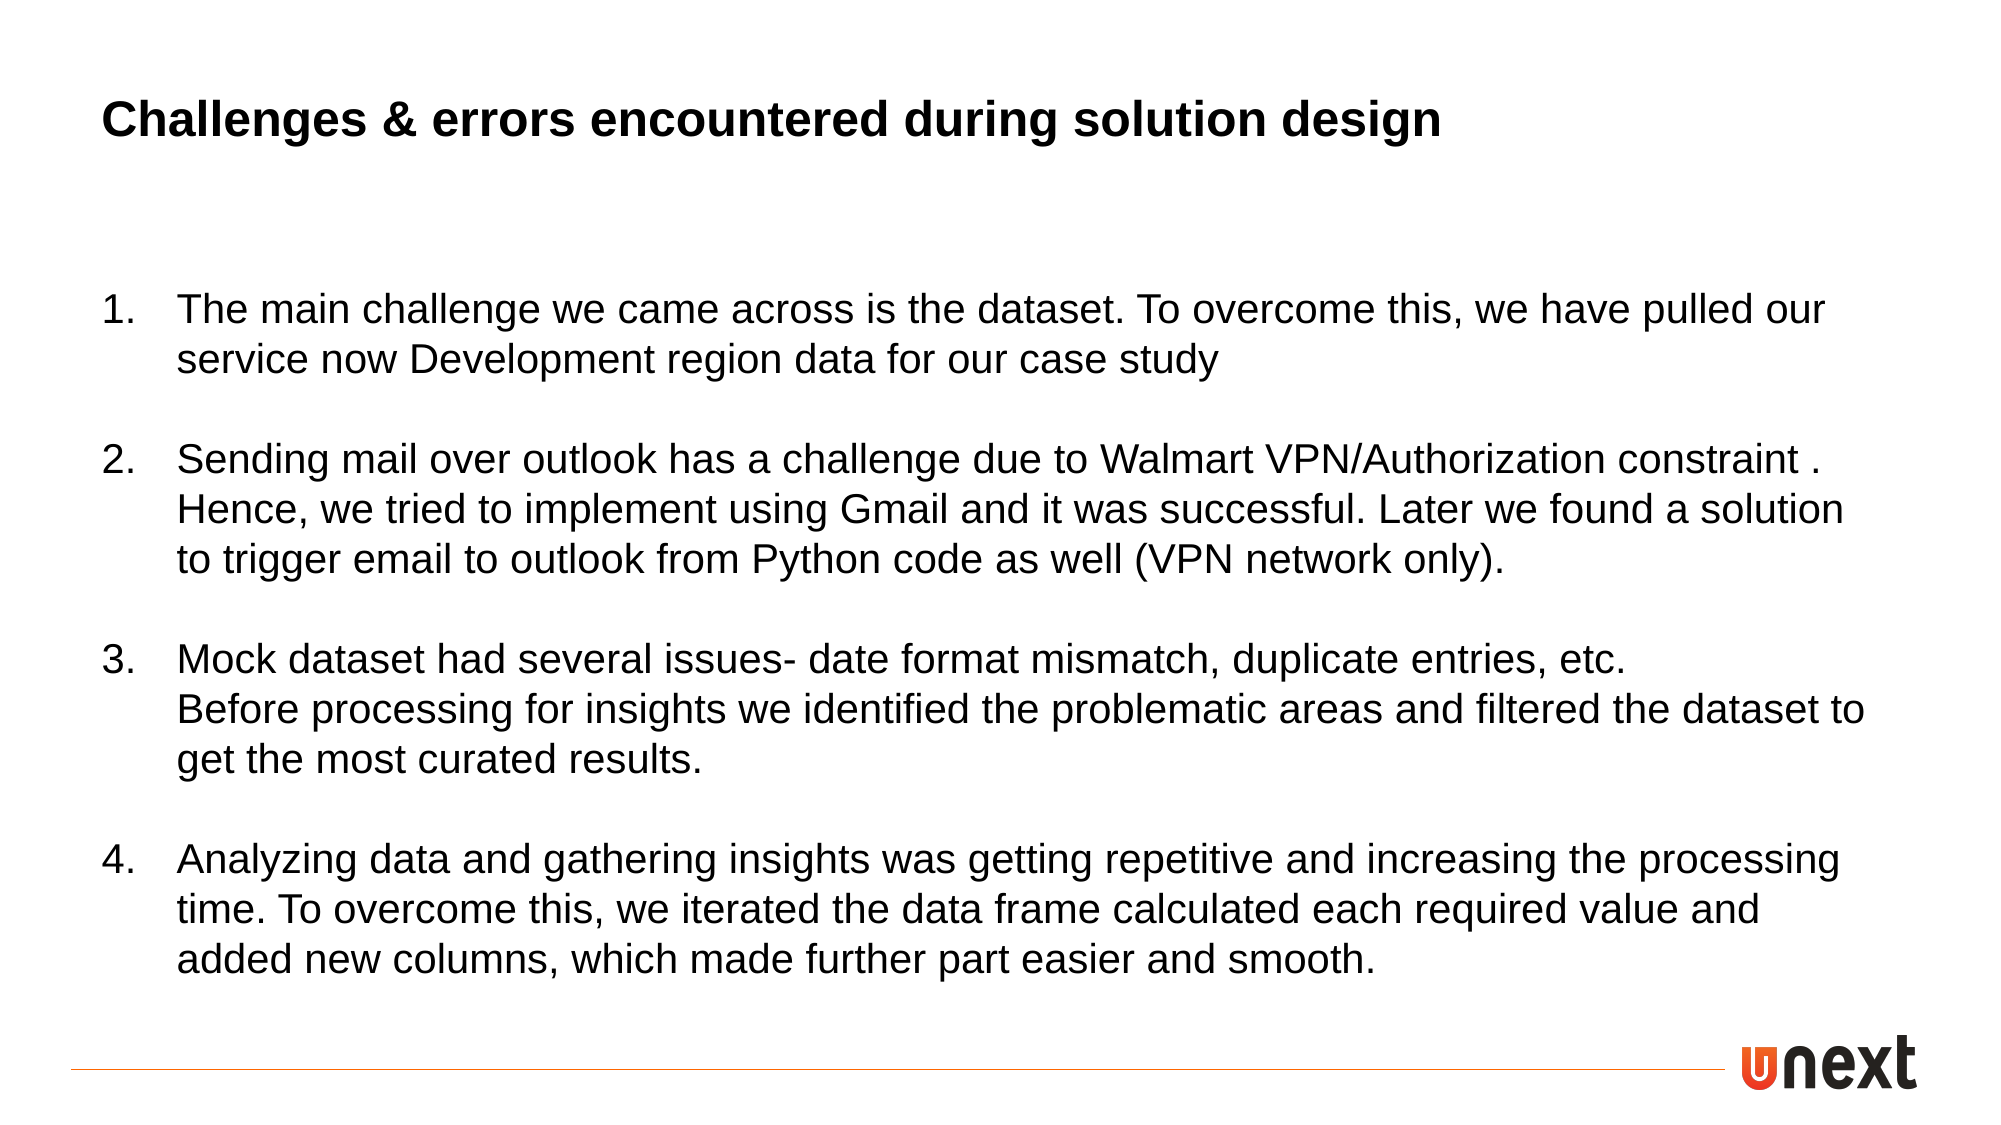

Challenges & errors encountered during solution design

The main challenge we came across is the dataset. To overcome this, we have pulled our service now Development region data for our case study

Sending mail over outlook has a challenge due to Walmart VPN/Authorization constraint . Hence, we tried to implement using Gmail and it was successful. Later we found a solution to trigger email to outlook from Python code as well (VPN network only).

Mock dataset had several issues- date format mismatch, duplicate entries, etc.
Before processing for insights we identified the problematic areas and filtered the dataset to get the most curated results.

Analyzing data and gathering insights was getting repetitive and increasing the processing time. To overcome this, we iterated the data frame calculated each required value and added new columns, which made further part easier and smooth.